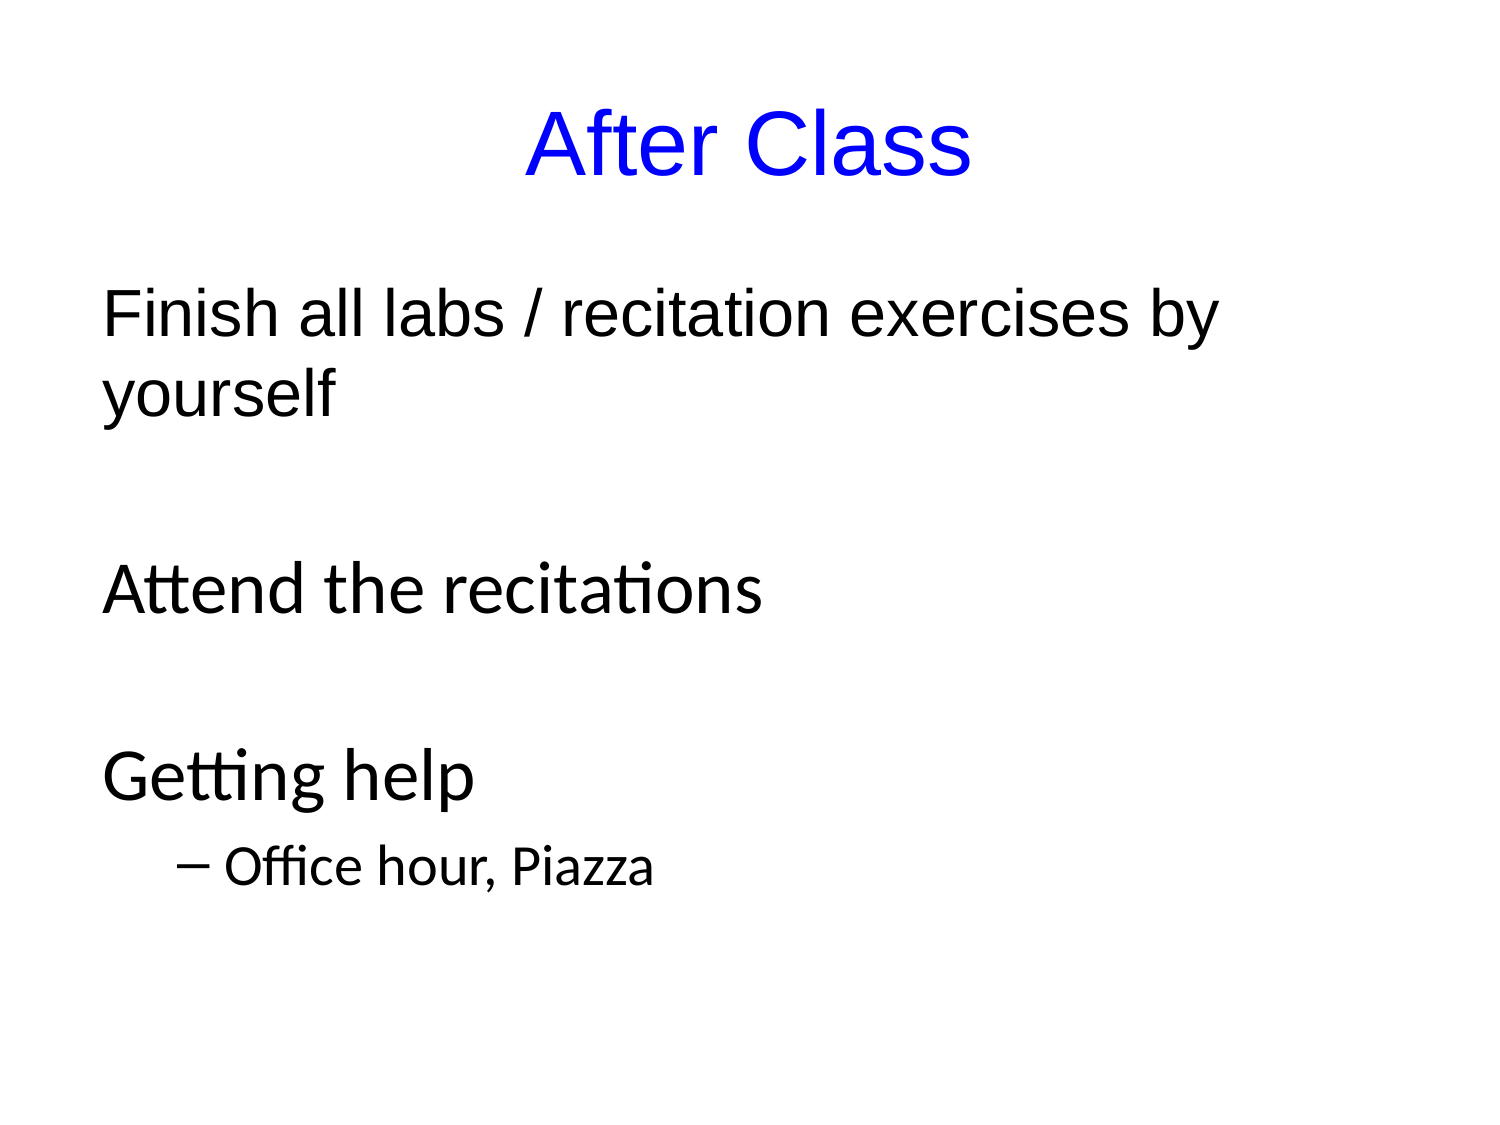

# After Class
Finish all labs / recitation exercises by yourself

Attend the recitations

Getting help
Office hour, Piazza